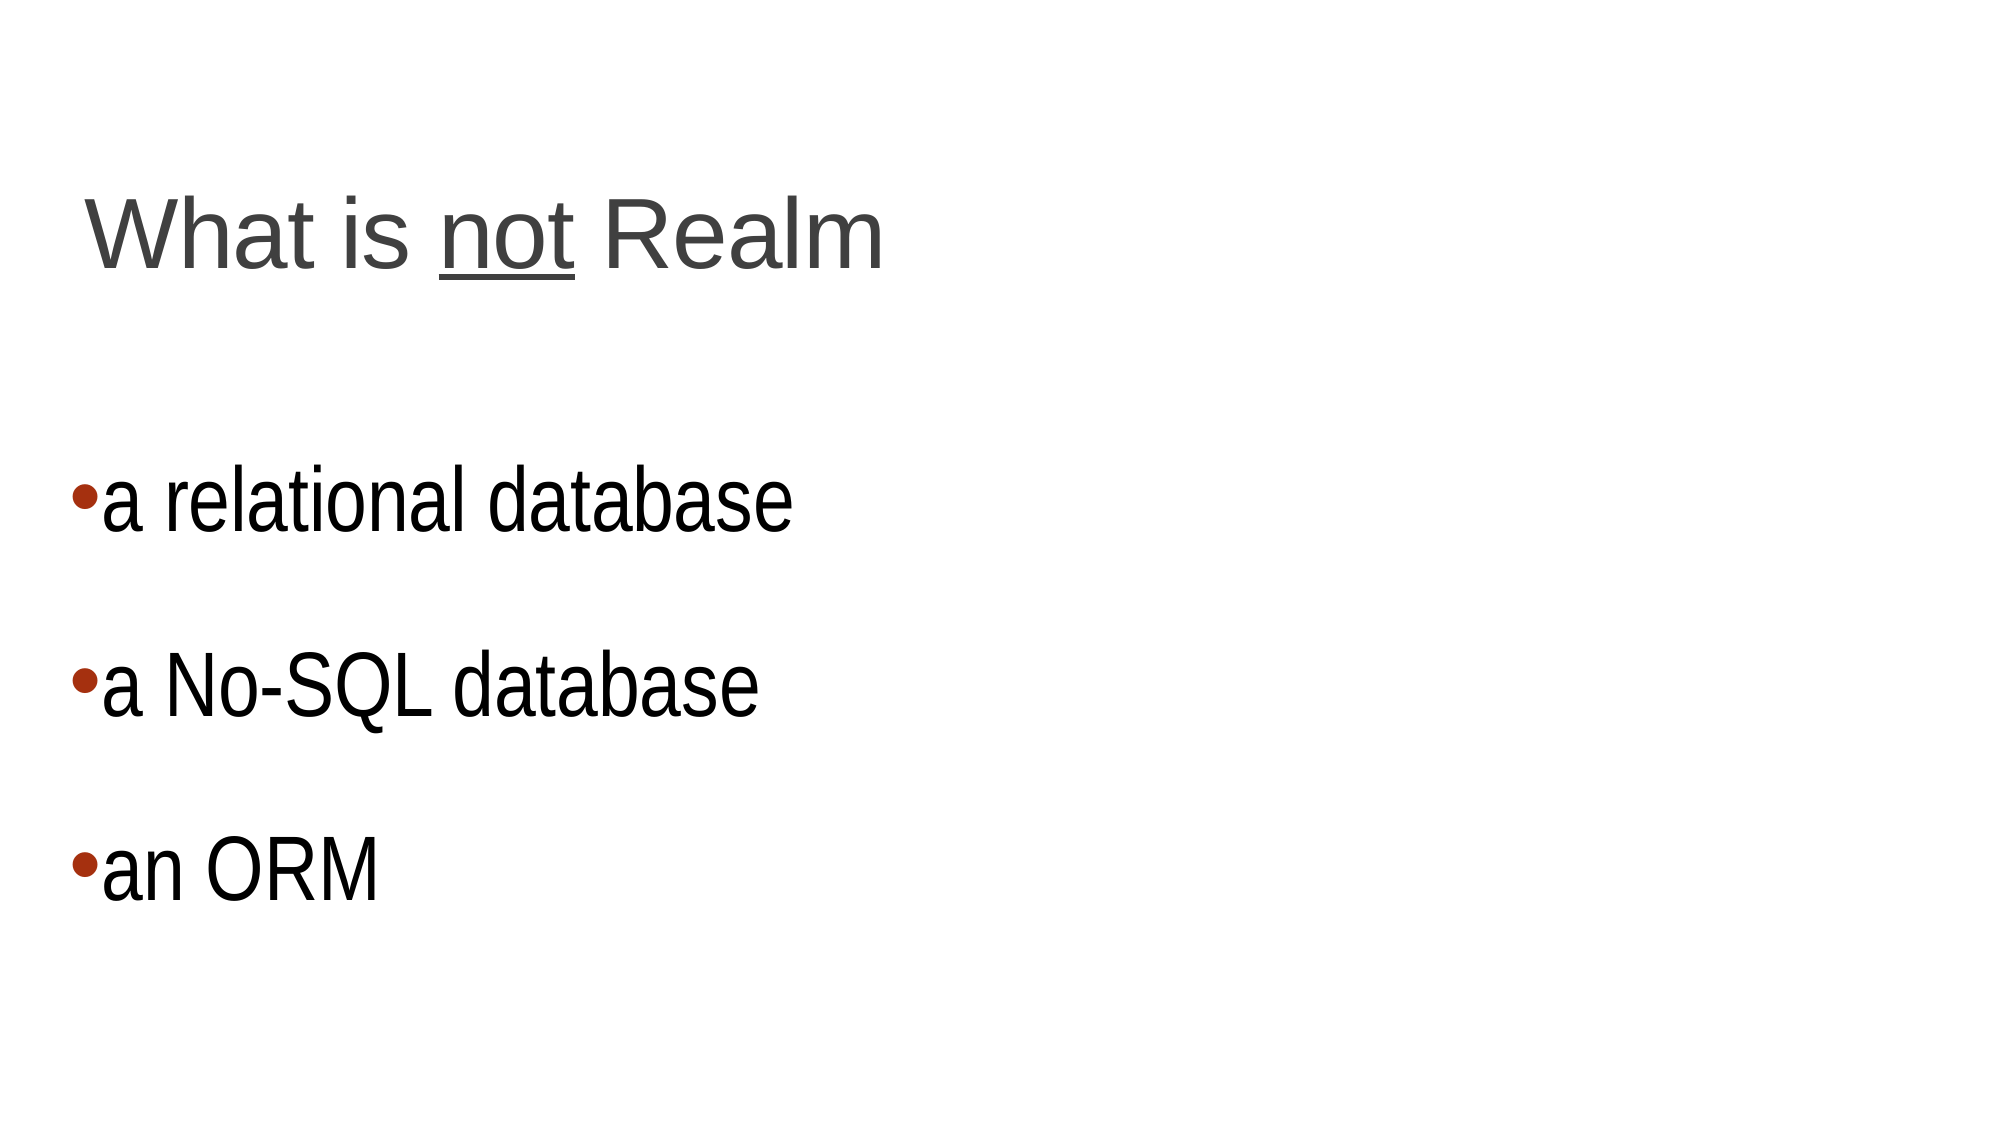

# What is not Realm

a relational database

a No-SQL database

an ORM